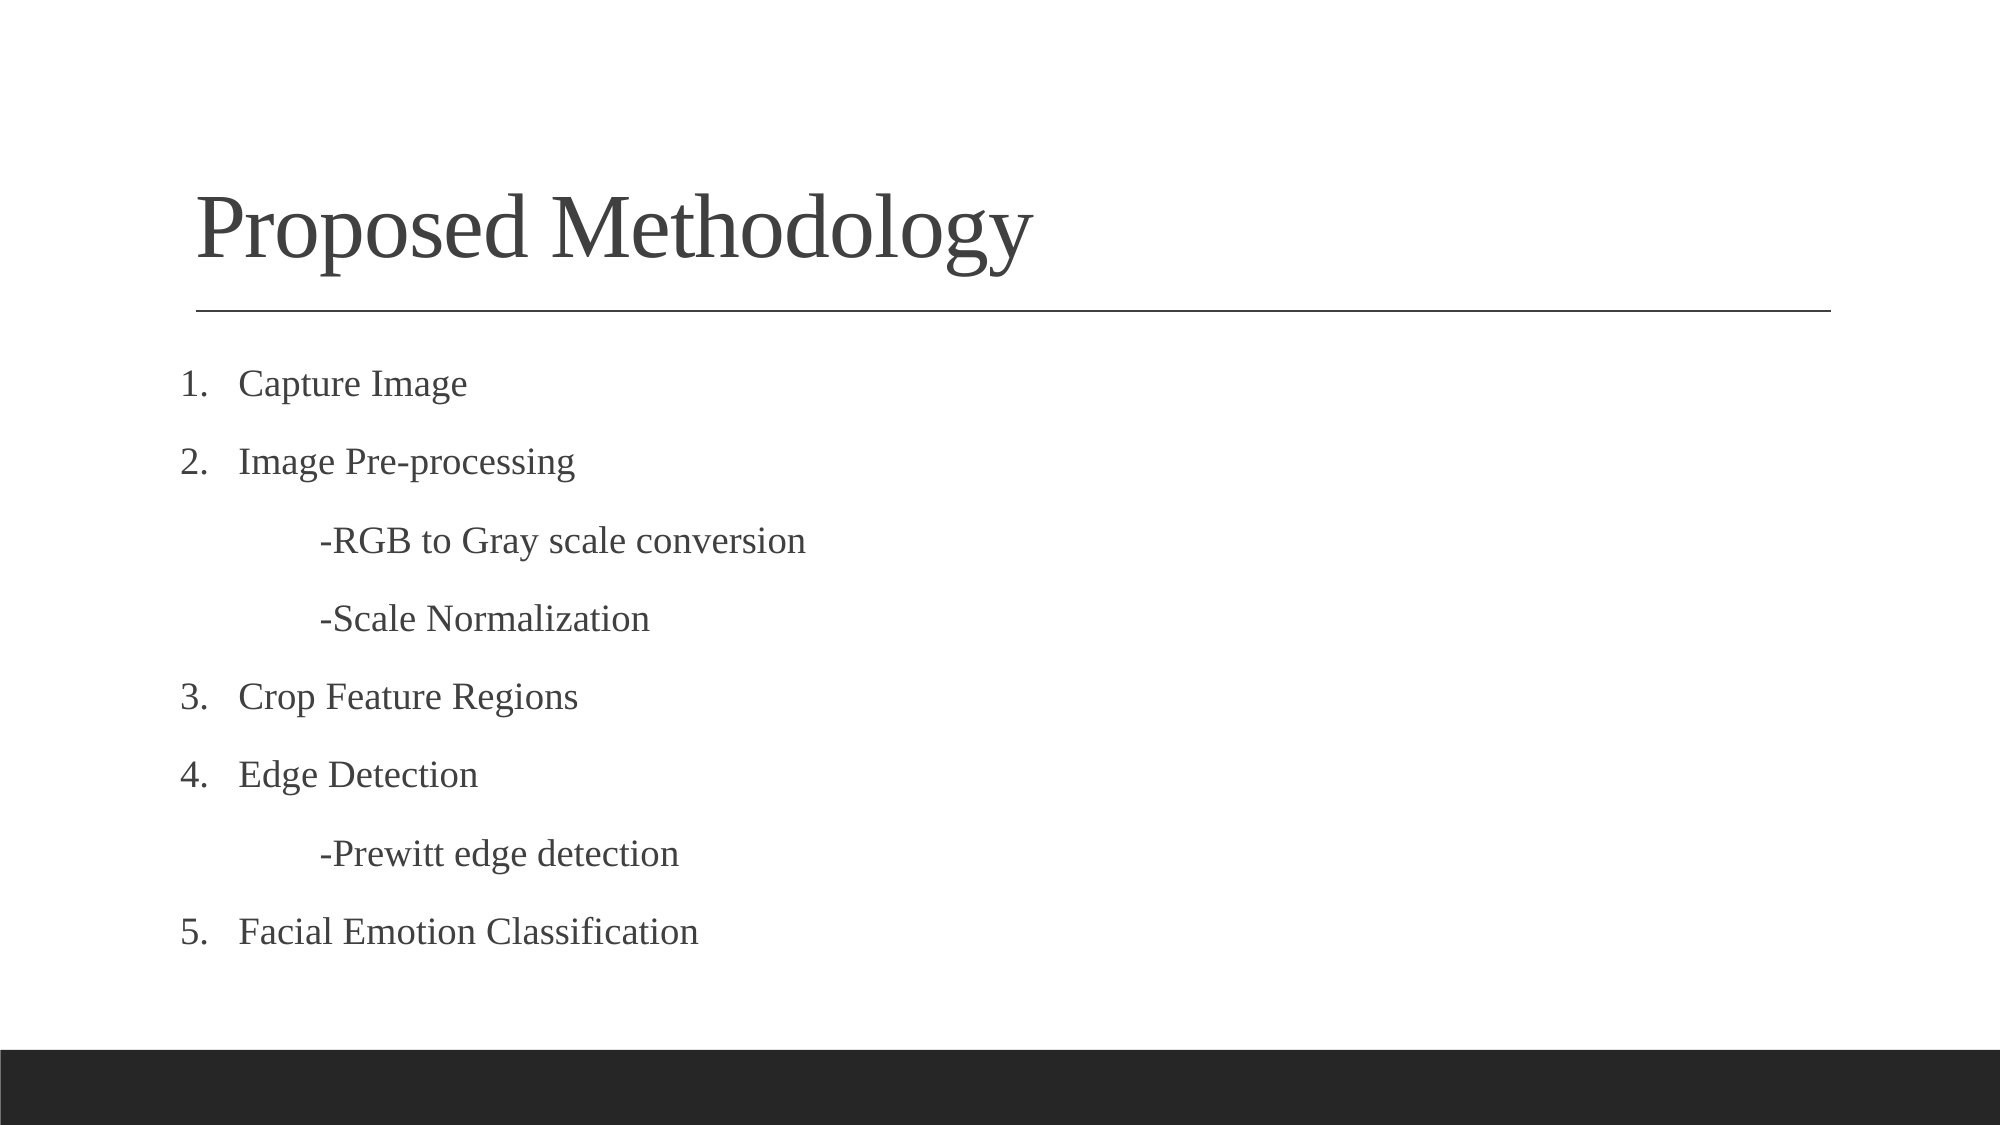

# Proposed Methodology
1.   Capture Image
2.   Image Pre-processing
	-RGB to Gray scale conversion
	-Scale Normalization
3.   Crop Feature Regions
4.   Edge Detection
	-Prewitt edge detection
5.   Facial Emotion Classification